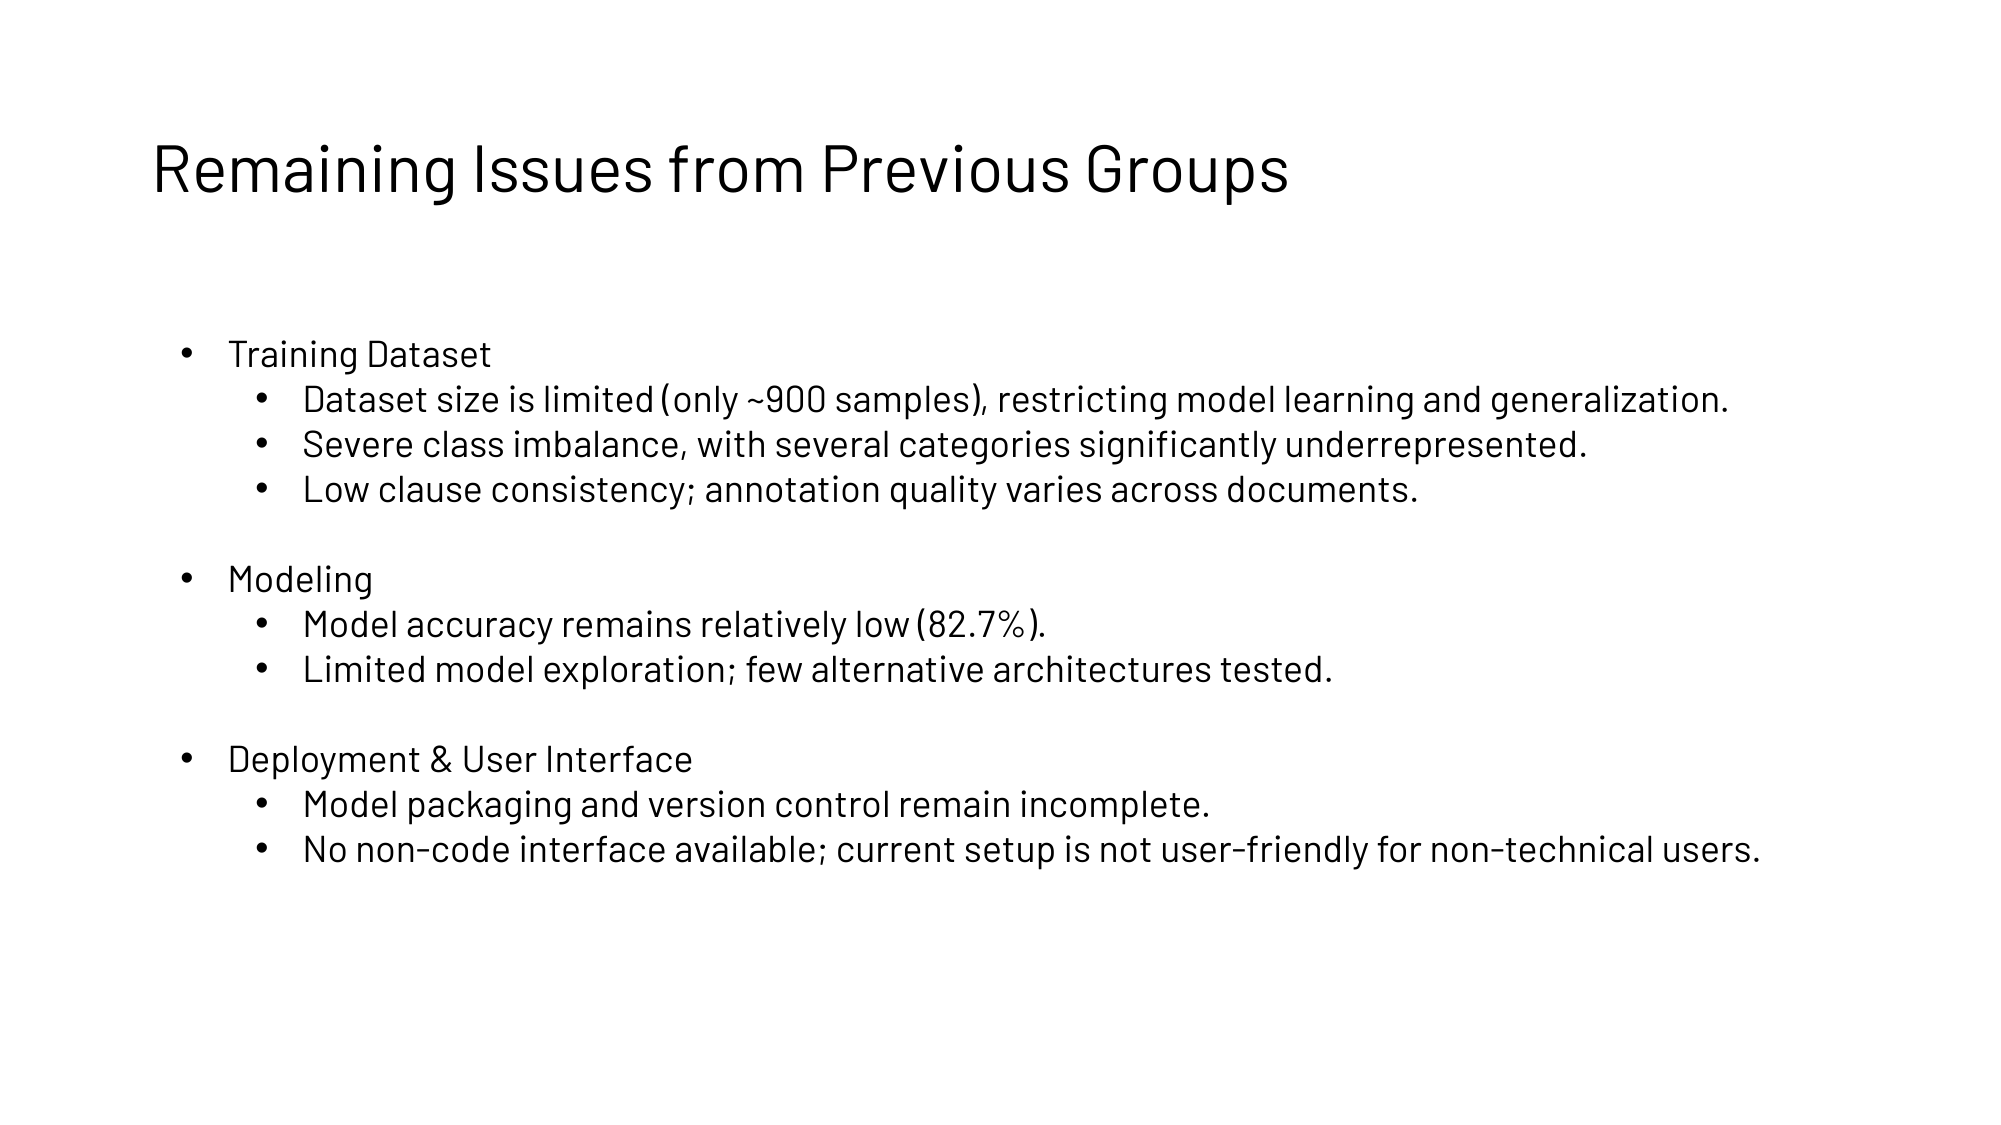

Remaining Issues from Previous Groups
Training Dataset
Dataset size is limited (only ~900 samples), restricting model learning and generalization.
Severe class imbalance, with several categories significantly underrepresented.
Low clause consistency; annotation quality varies across documents.

Modeling
Model accuracy remains relatively low (82.7%).
Limited model exploration; few alternative architectures tested.

Deployment & User Interface
Model packaging and version control remain incomplete.
No non-code interface available; current setup is not user-friendly for non-technical users.